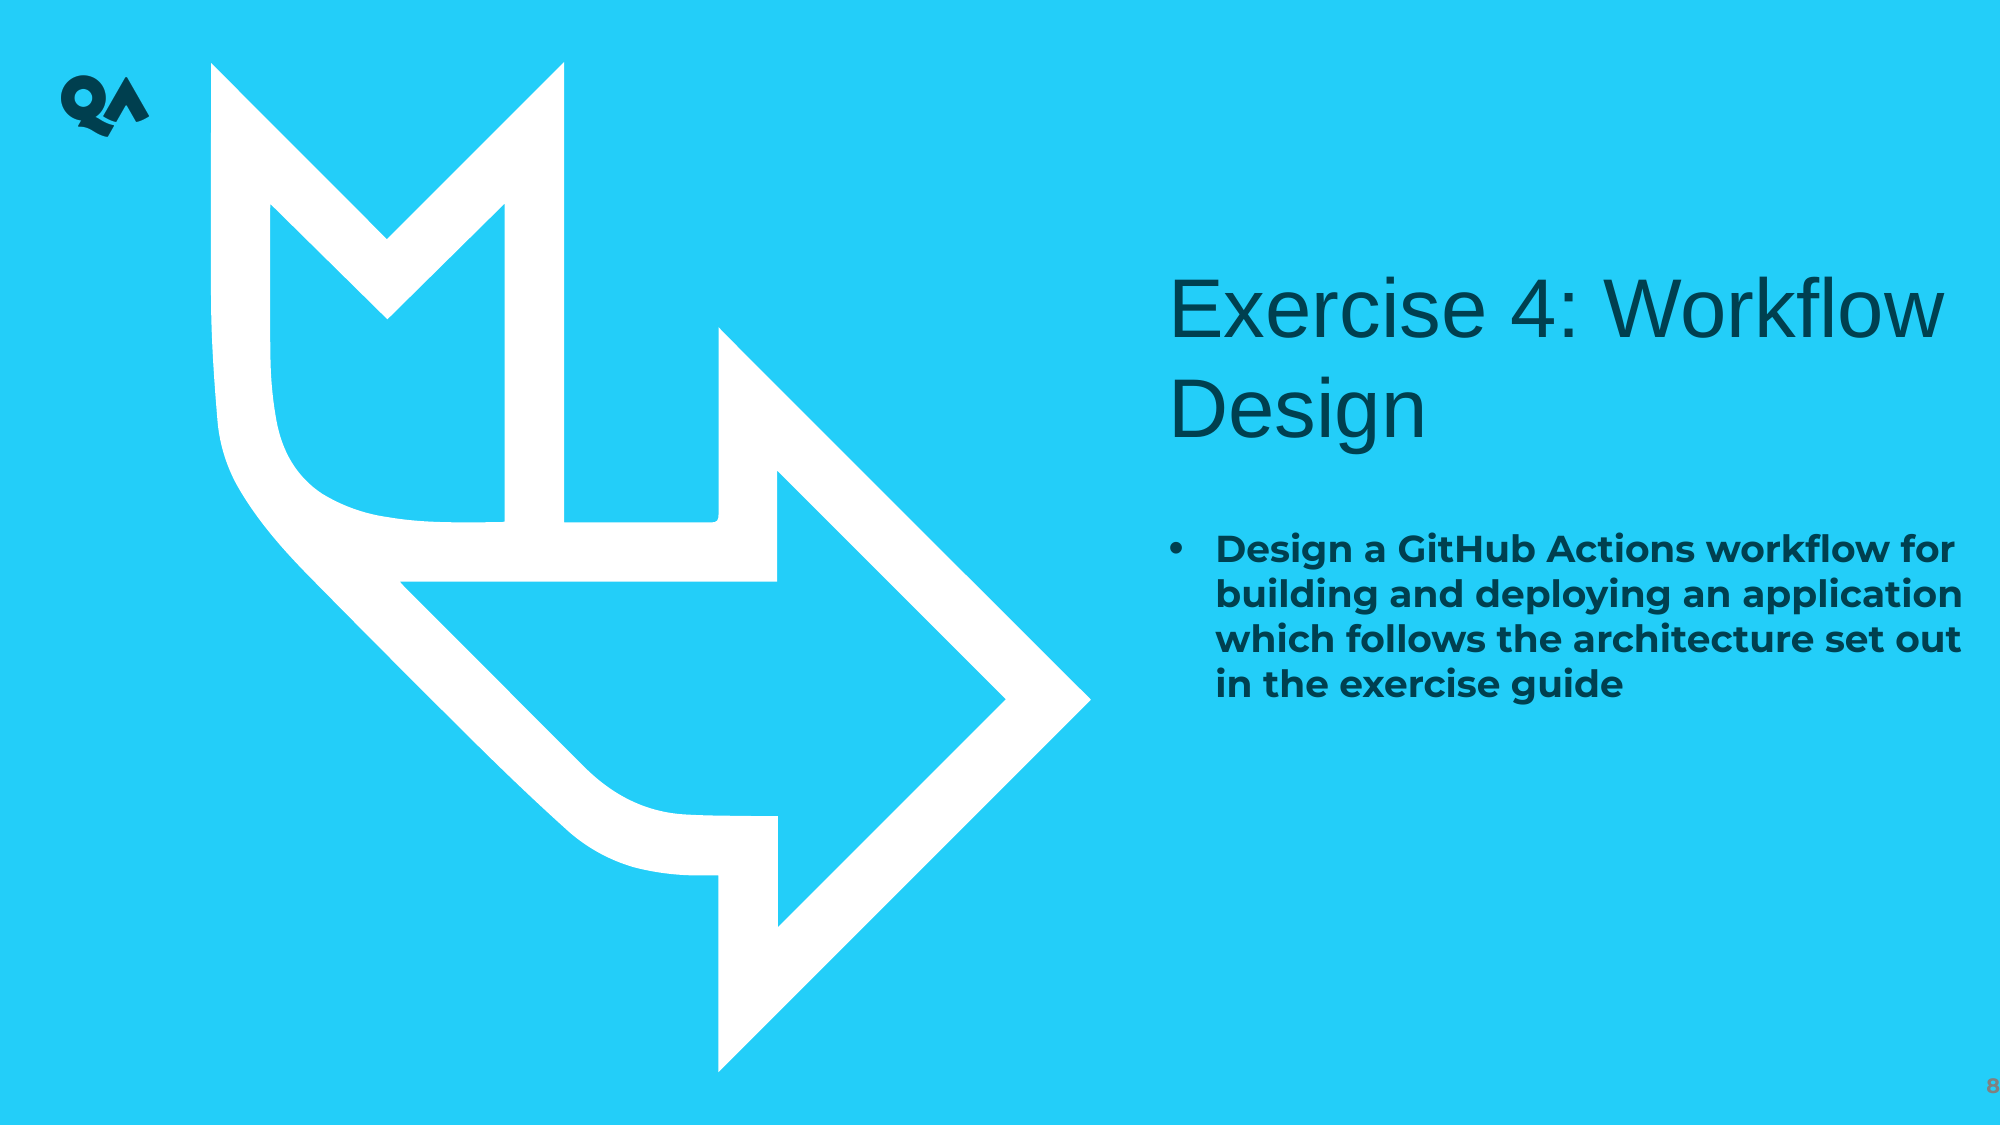

# Exercise 4: Workflow Design
Design a GitHub Actions workflow for building and deploying an application which follows the architecture set out in the exercise guide
8